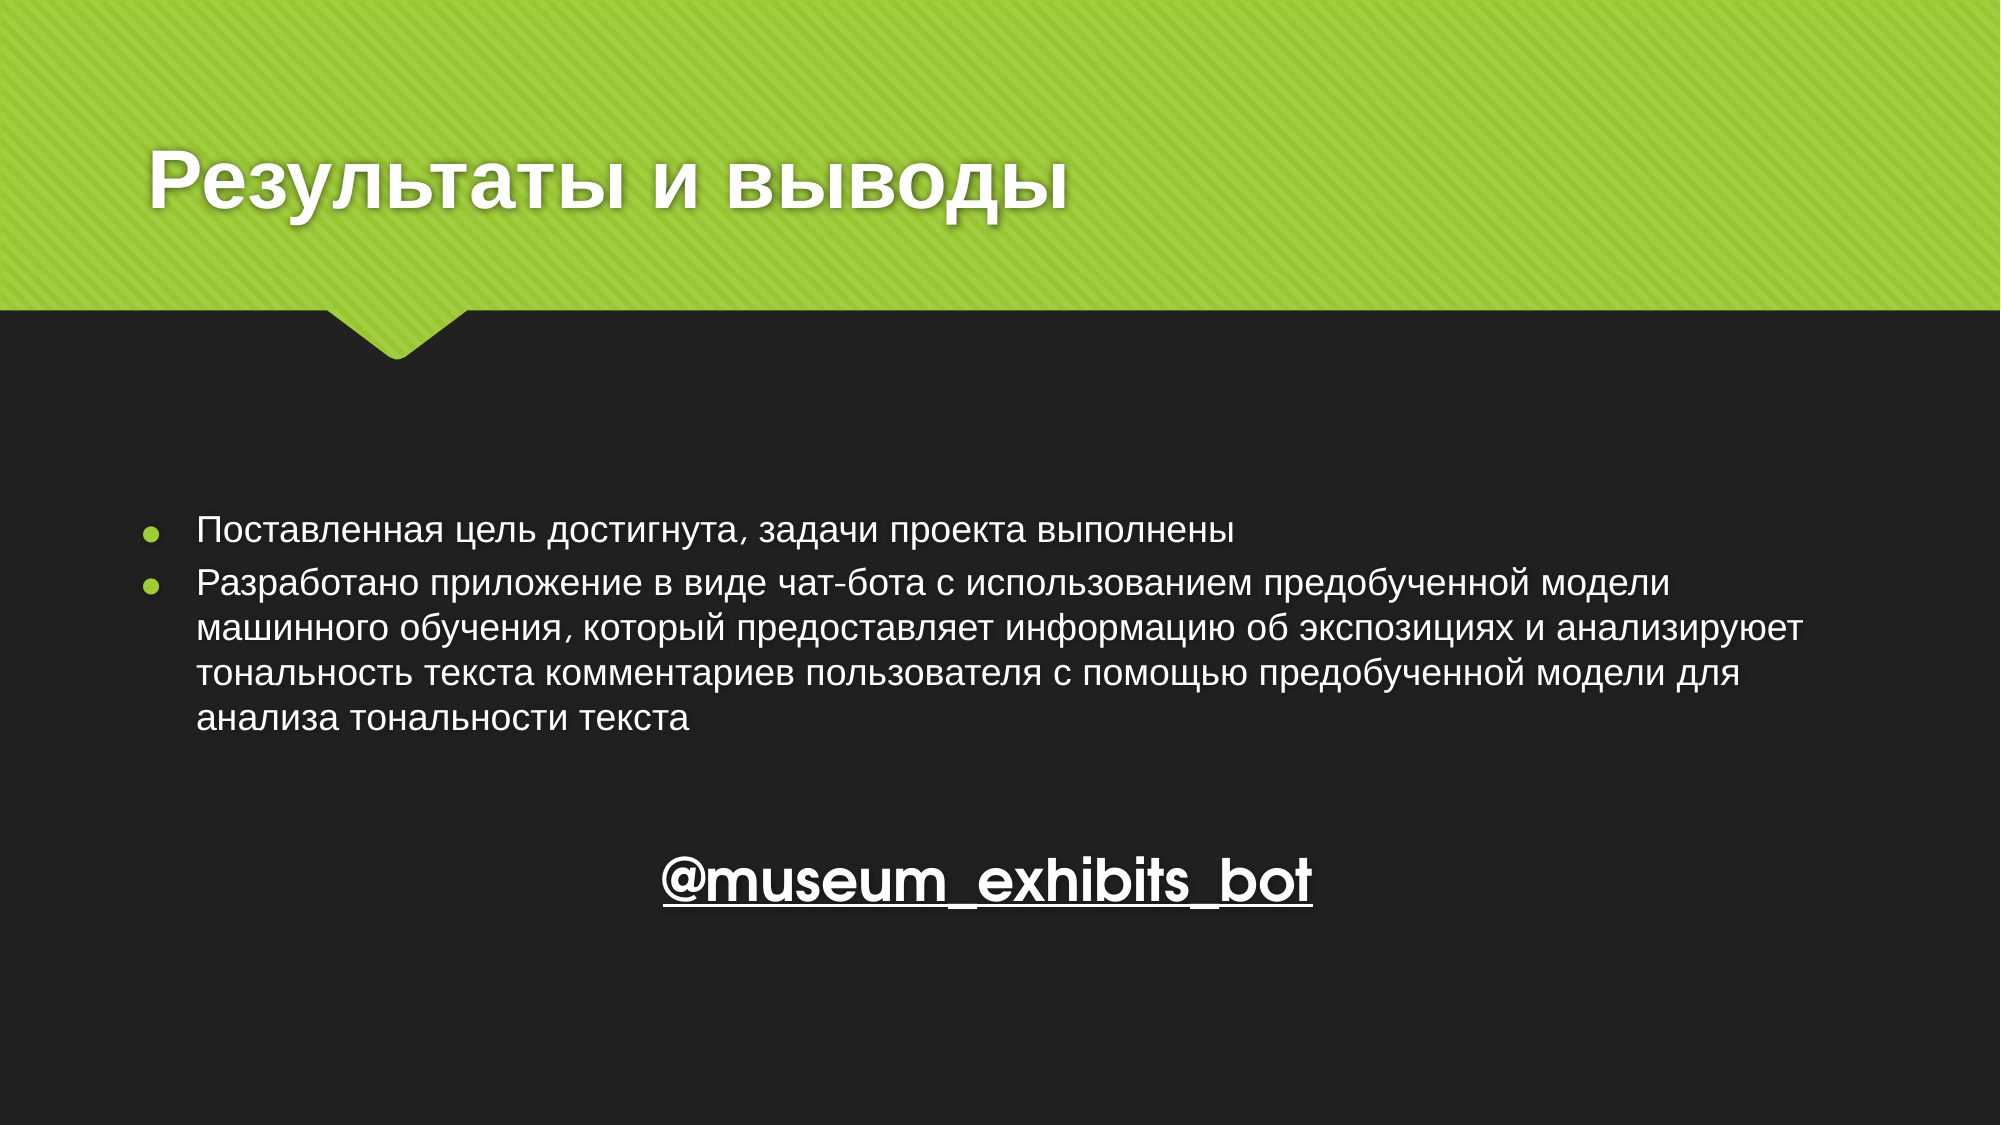

# Результаты и выводы

Поставленная цель достигнута, задачи проекта выполнены
Разработано приложение в виде чат-бота с использованием предобученной модели машинного обучения, который предоставляет информацию об экспозициях и анализируюет тональность текста комментариев пользователя с помощью предобученной модели для анализа тональности текста

@museum_exhibits_bot